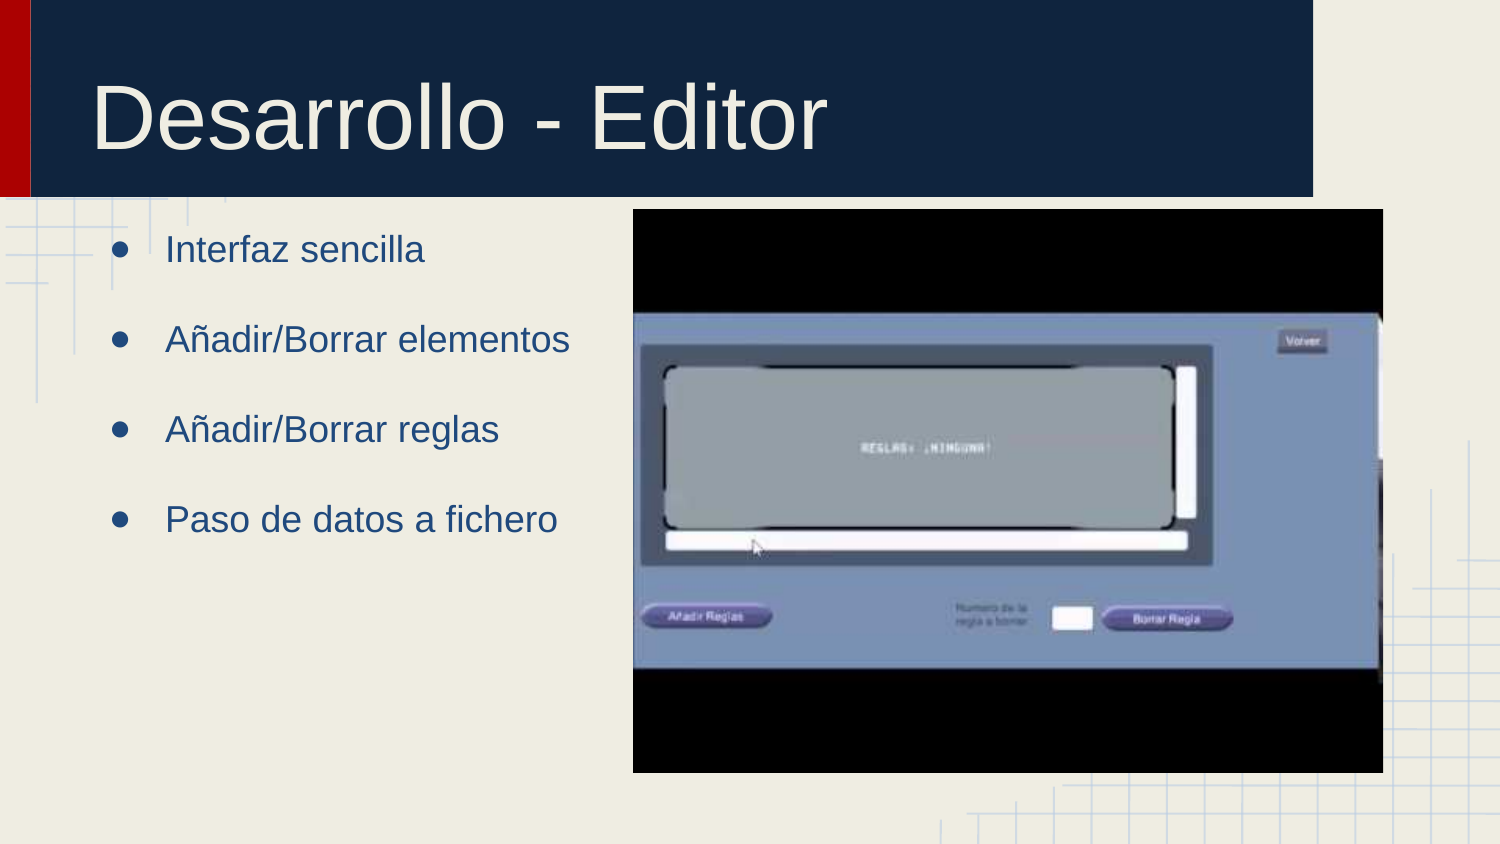

# Desarrollo - Editor
Interfaz sencilla

Añadir/Borrar elementos

Añadir/Borrar reglas

Paso de datos a fichero